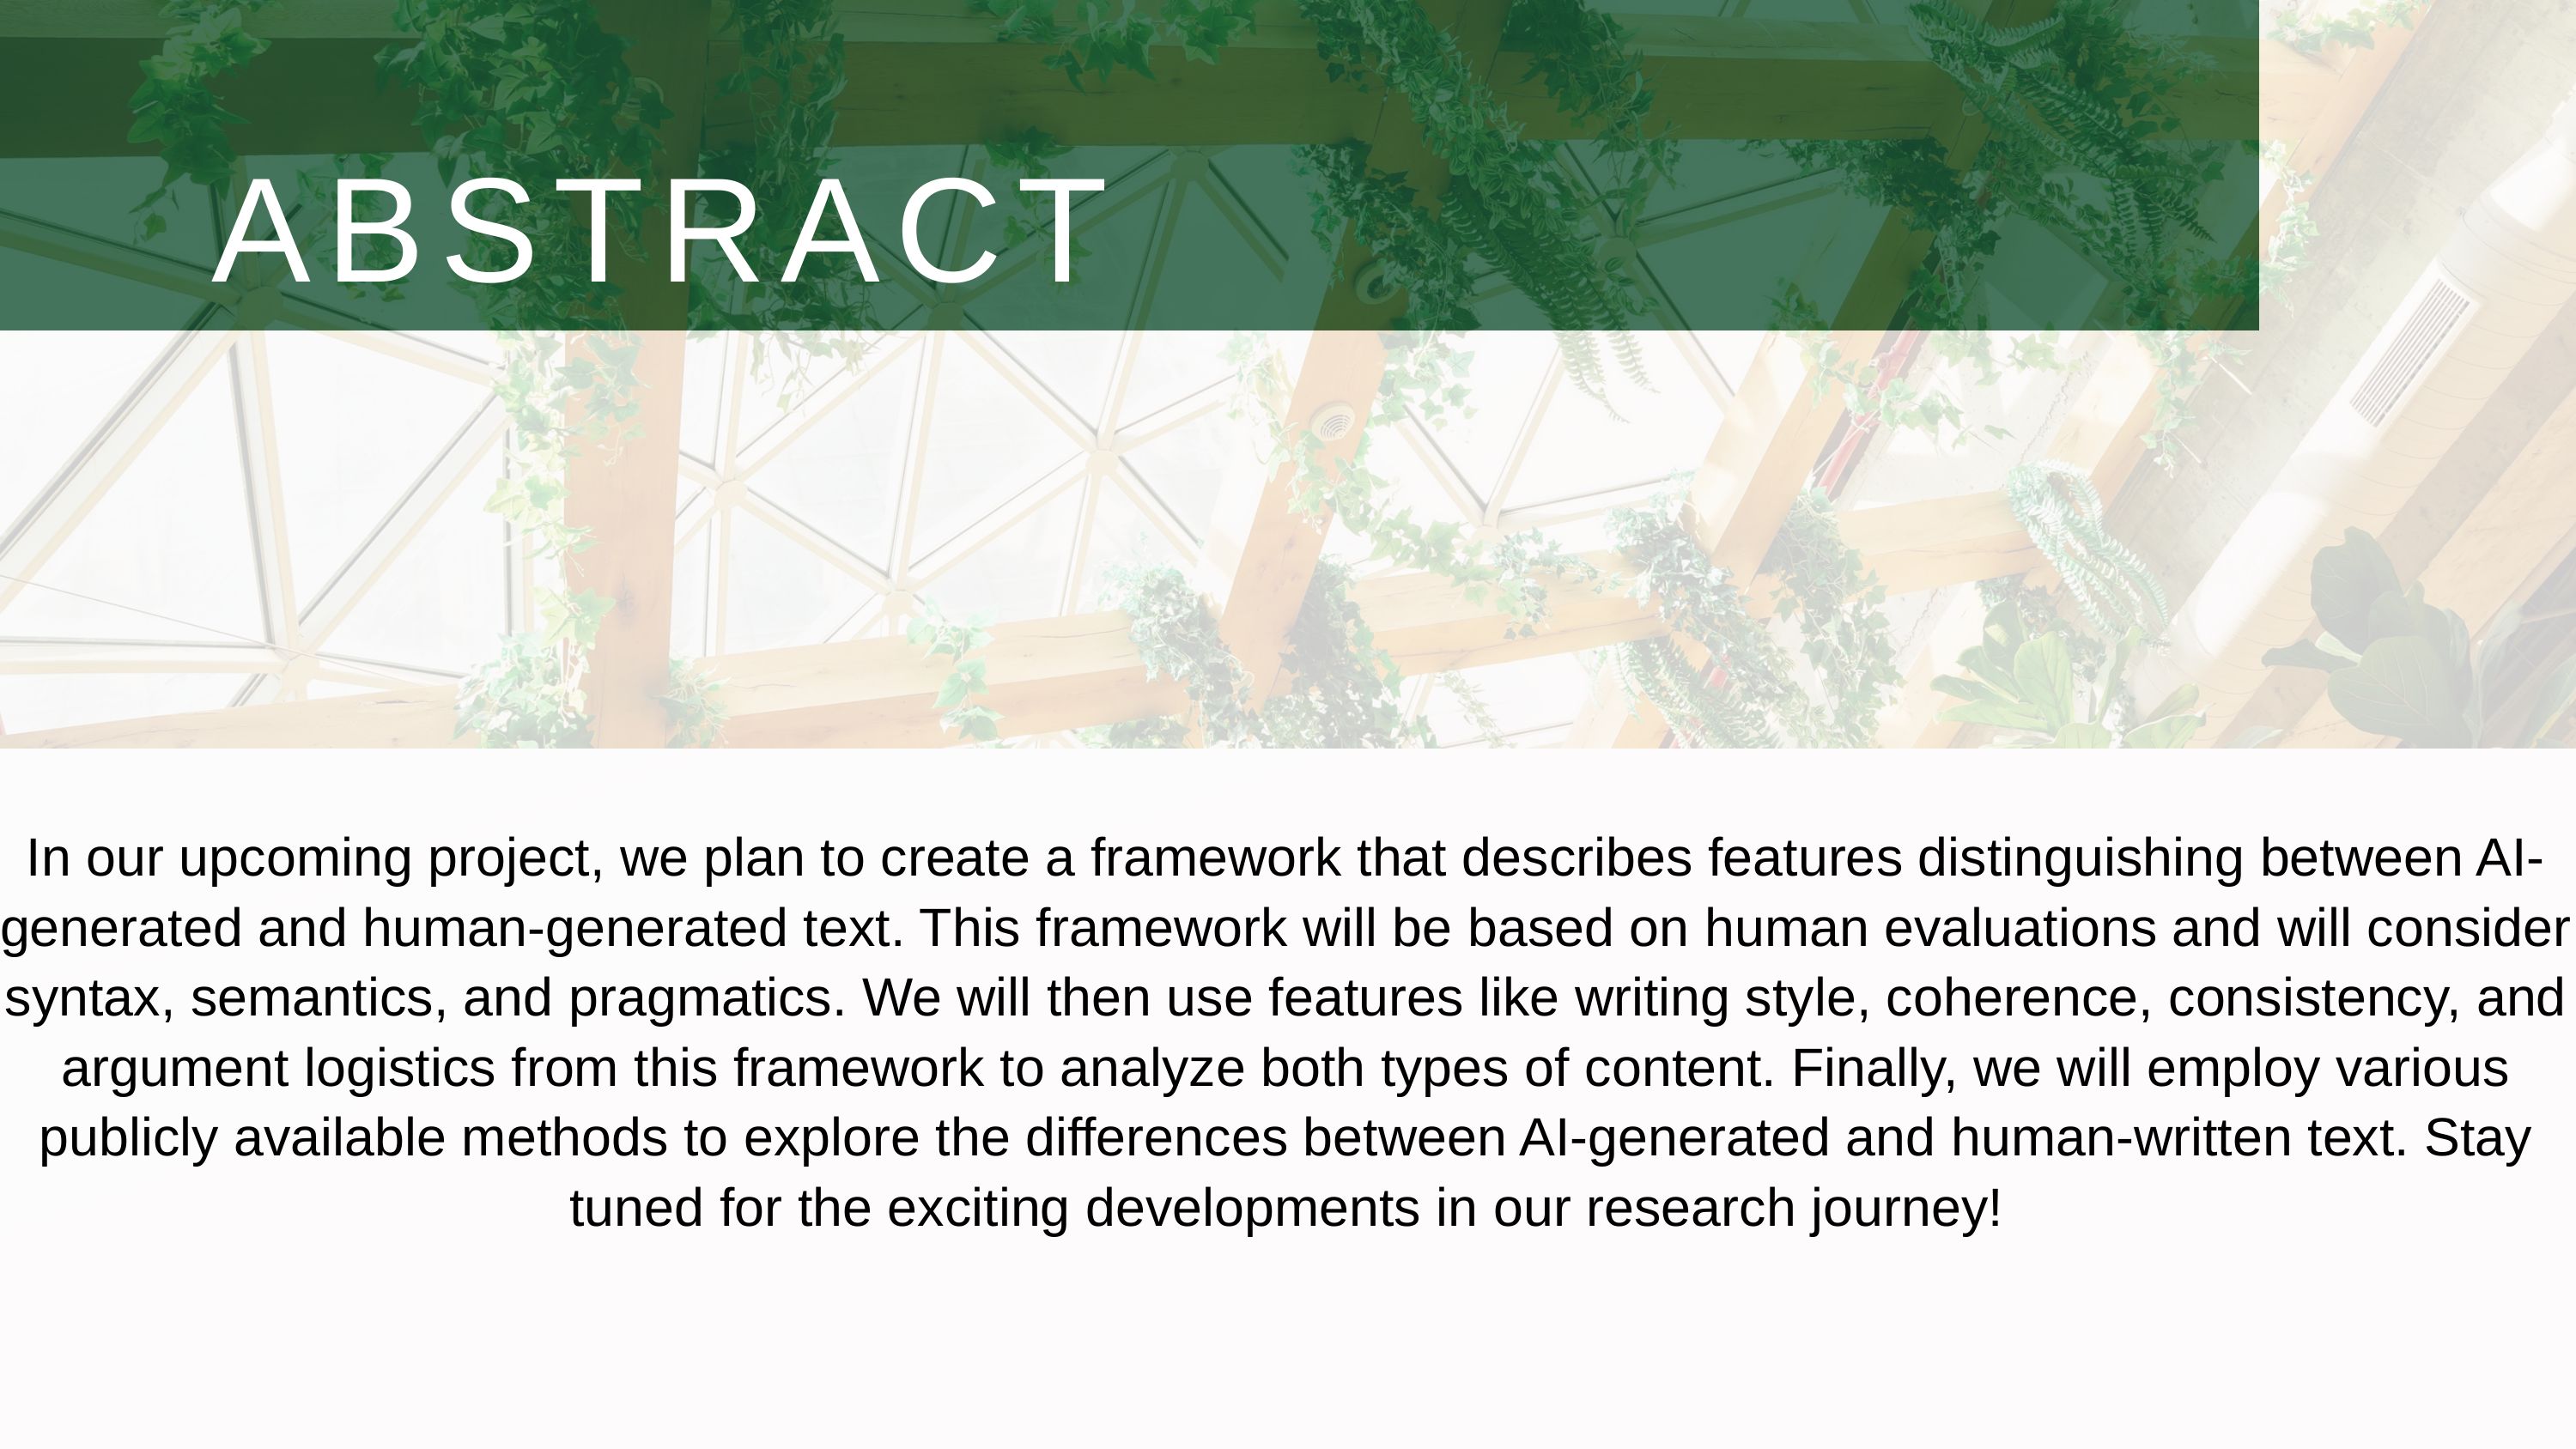

ABSTRACT

In our upcoming project, we plan to create a framework that describes features distinguishing between AI-generated and human-generated text. This framework will be based on human evaluations and will consider syntax, semantics, and pragmatics. We will then use features like writing style, coherence, consistency, and argument logistics from this framework to analyze both types of content. Finally, we will employ various publicly available methods to explore the differences between AI-generated and human-written text. Stay tuned for the exciting developments in our research journey!